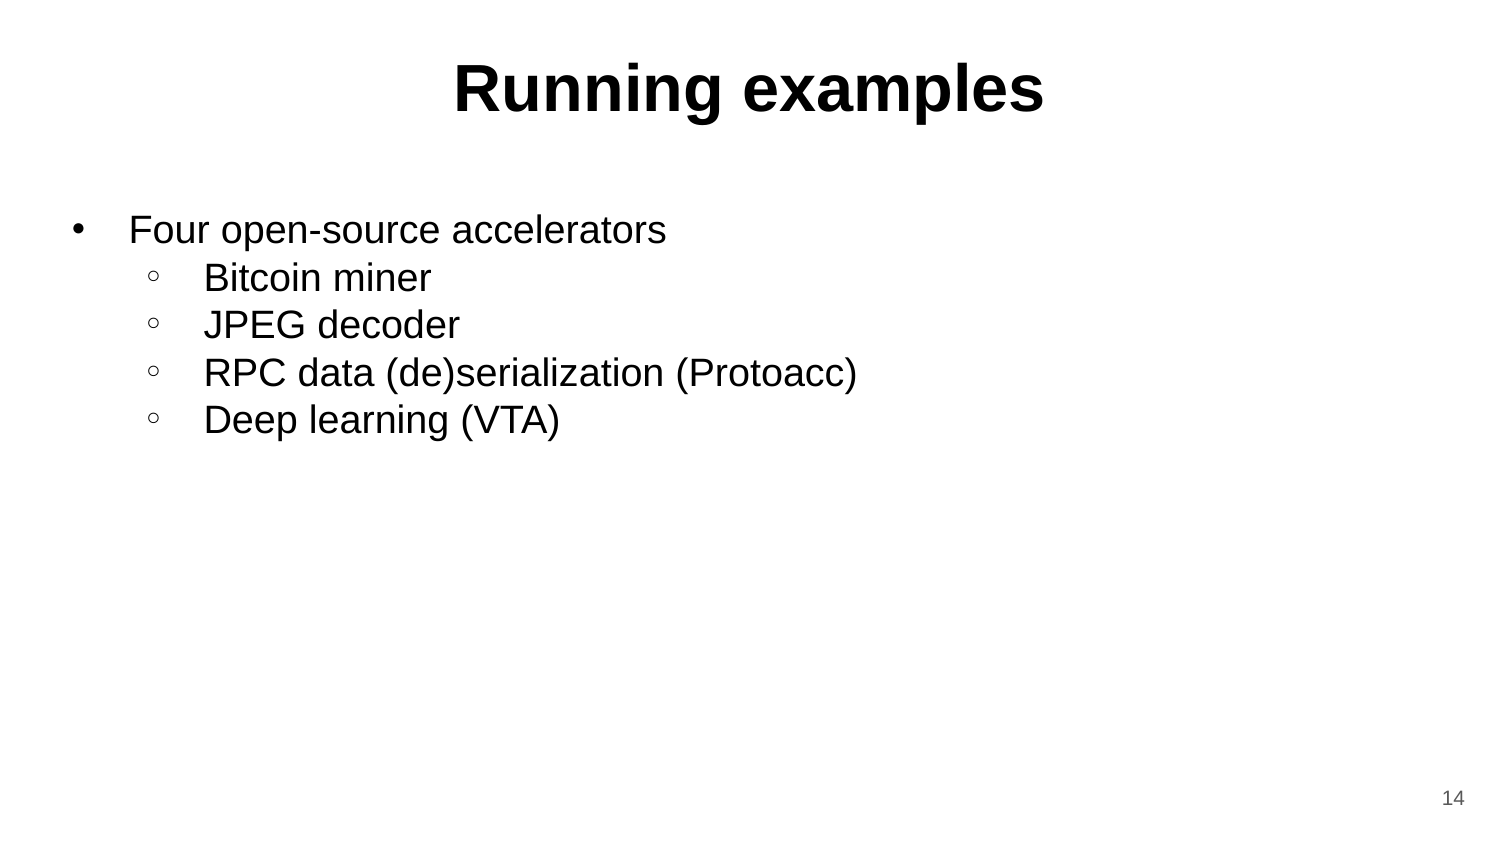

# Running examples

Four open-source accelerators
Bitcoin miner
JPEG decoder
RPC data (de)serialization (Protoacc)
Deep learning (VTA)

14